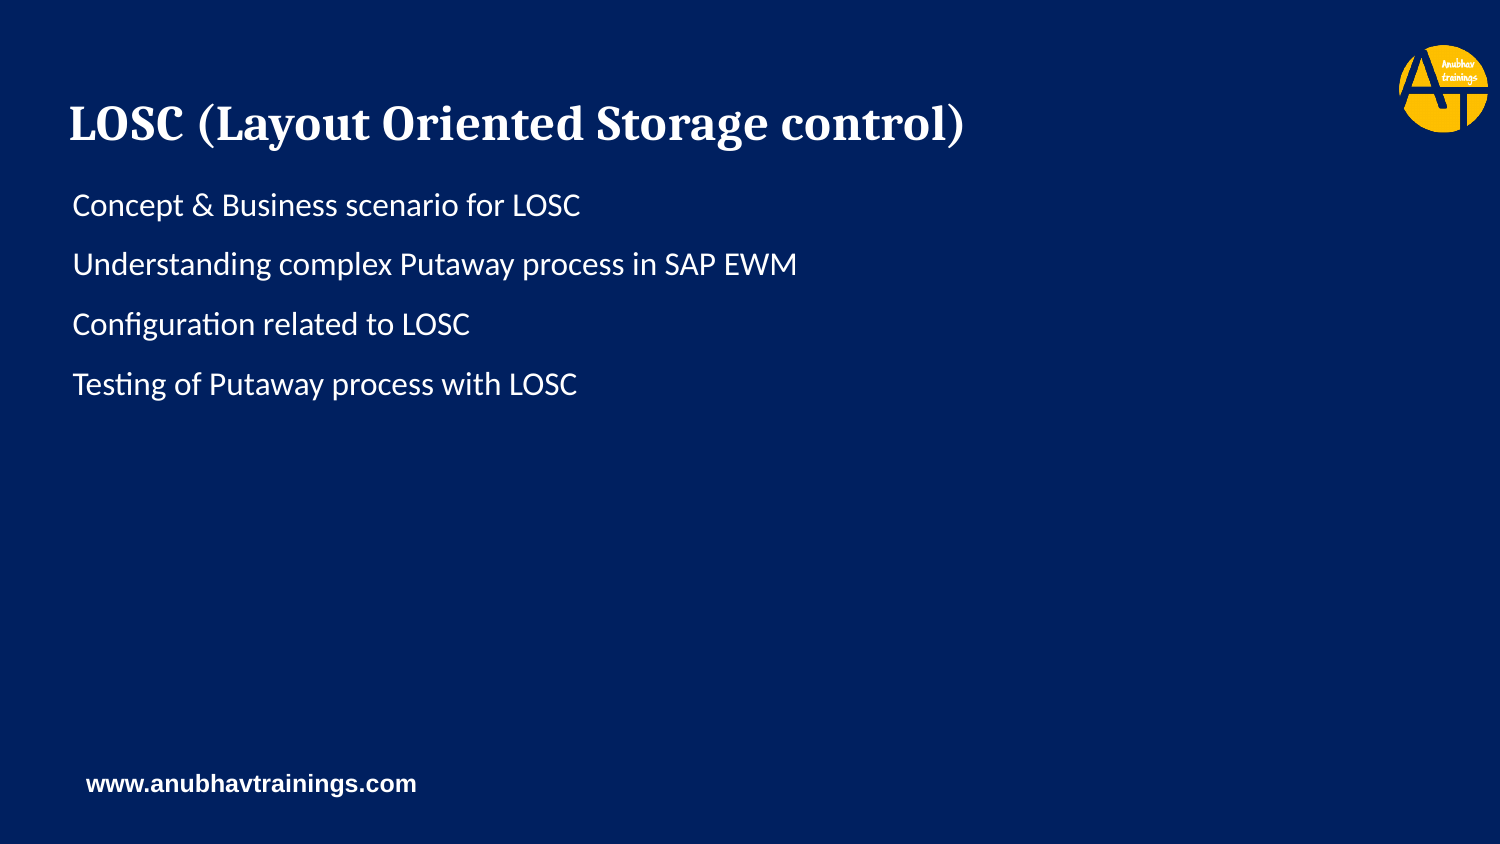

LOSC (Layout Oriented Storage control)
Concept & Business scenario for LOSC
Understanding complex Putaway process in SAP EWM
Configuration related to LOSC
Testing of Putaway process with LOSC